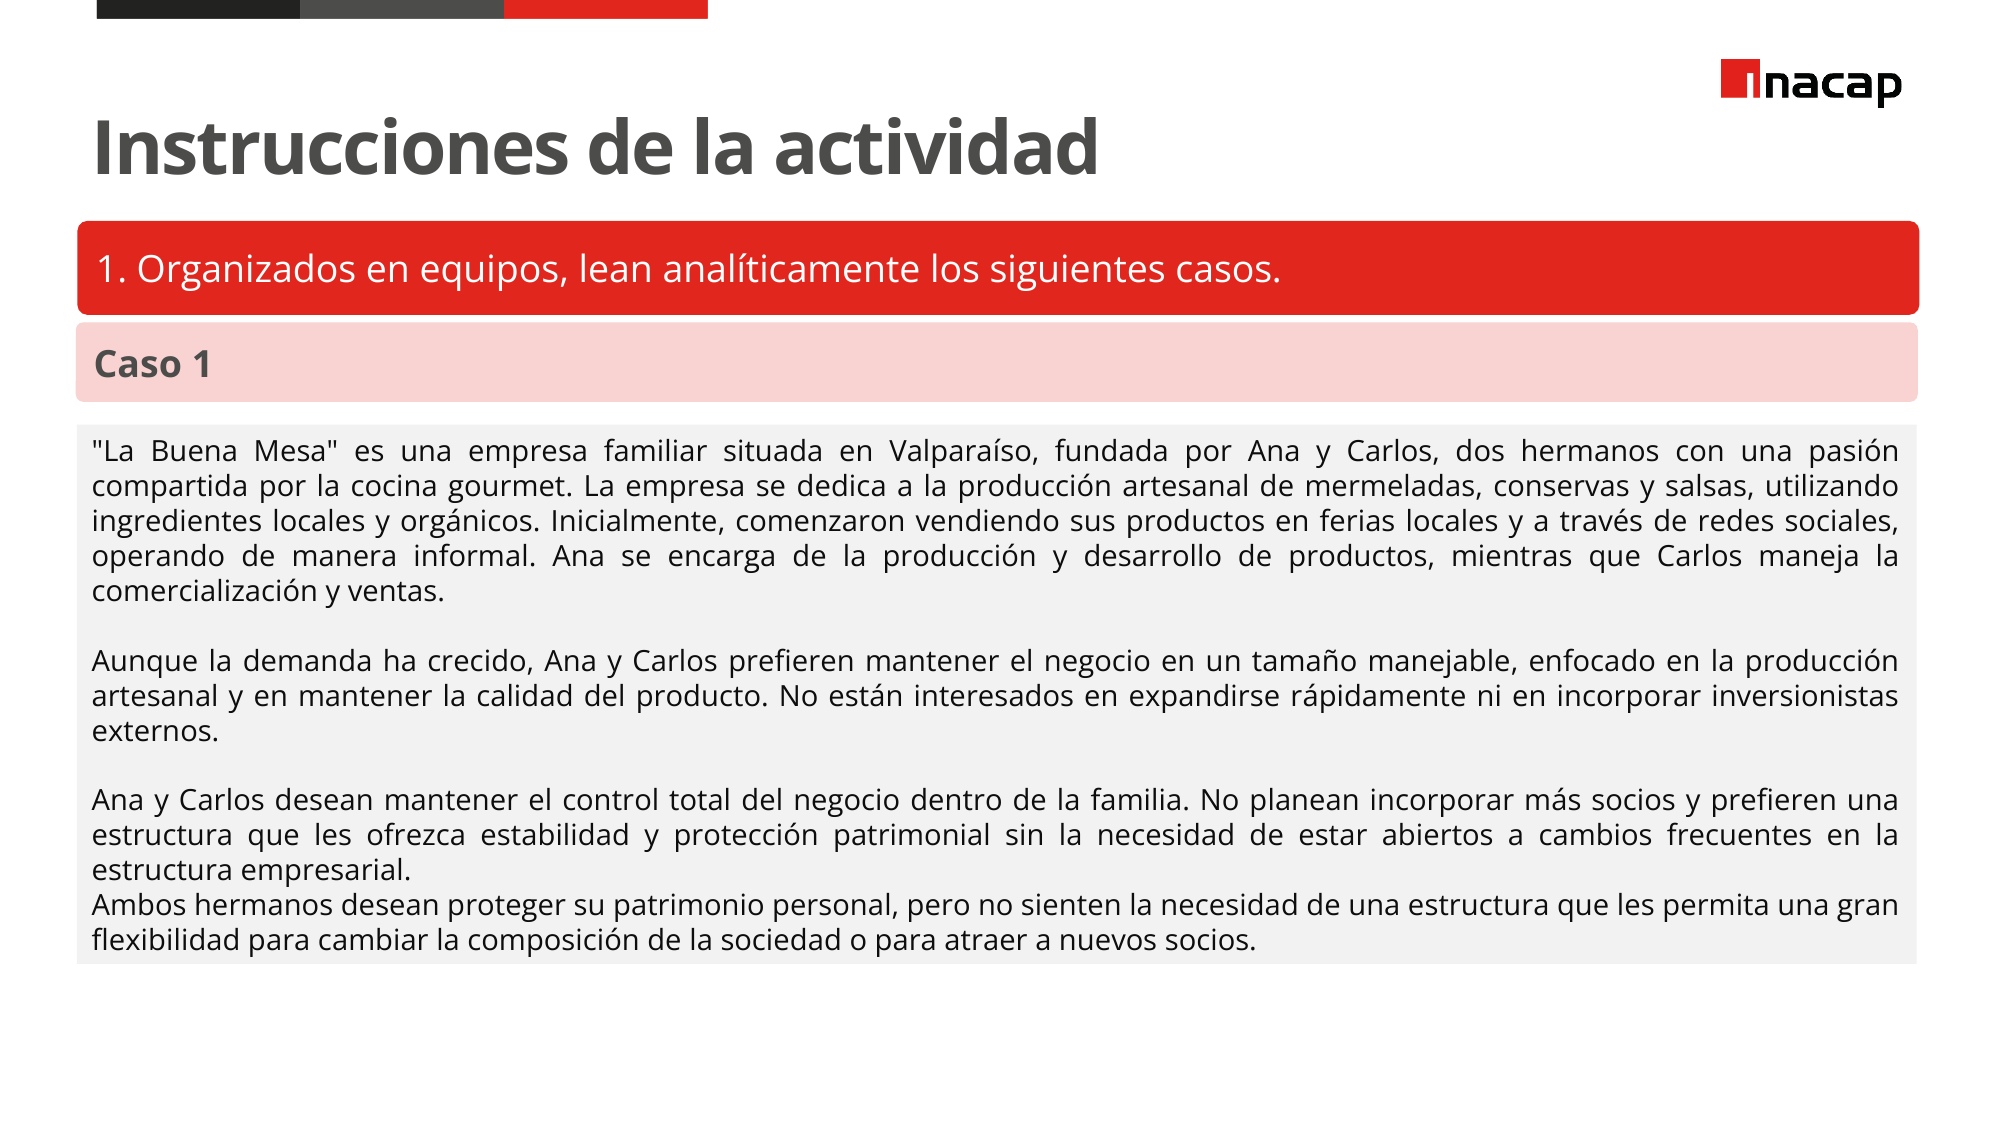

Instrucciones de la actividad
1. Organizados en equipos, lean analíticamente los siguientes casos.
Caso 1
"La Buena Mesa" es una empresa familiar situada en Valparaíso, fundada por Ana y Carlos, dos hermanos con una pasión compartida por la cocina gourmet. La empresa se dedica a la producción artesanal de mermeladas, conservas y salsas, utilizando ingredientes locales y orgánicos. Inicialmente, comenzaron vendiendo sus productos en ferias locales y a través de redes sociales, operando de manera informal. Ana se encarga de la producción y desarrollo de productos, mientras que Carlos maneja la comercialización y ventas.

Aunque la demanda ha crecido, Ana y Carlos prefieren mantener el negocio en un tamaño manejable, enfocado en la producción artesanal y en mantener la calidad del producto. No están interesados en expandirse rápidamente ni en incorporar inversionistas externos.

Ana y Carlos desean mantener el control total del negocio dentro de la familia. No planean incorporar más socios y prefieren una estructura que les ofrezca estabilidad y protección patrimonial sin la necesidad de estar abiertos a cambios frecuentes en la estructura empresarial.
Ambos hermanos desean proteger su patrimonio personal, pero no sienten la necesidad de una estructura que les permita una gran flexibilidad para cambiar la composición de la sociedad o para atraer a nuevos socios.